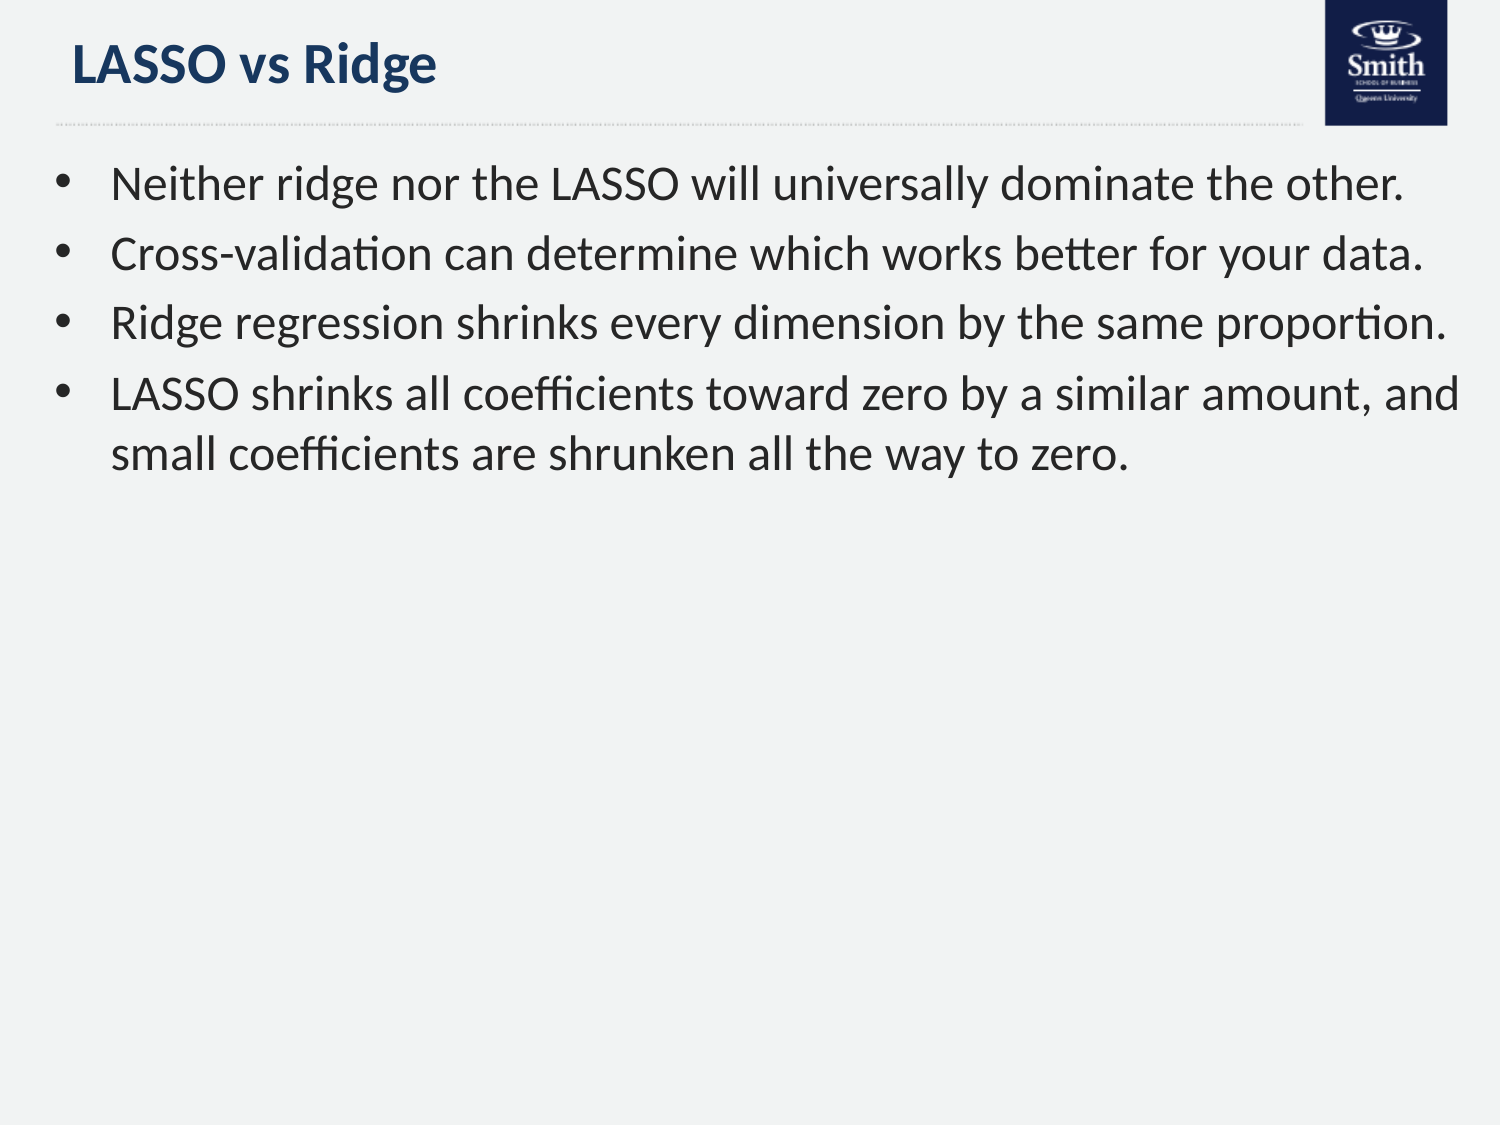

# LASSO vs Ridge
Neither ridge nor the LASSO will universally dominate the other.
Cross-validation can determine which works better for your data.
Ridge regression shrinks every dimension by the same proportion.
LASSO shrinks all coefficients toward zero by a similar amount, and small coefficients are shrunken all the way to zero.